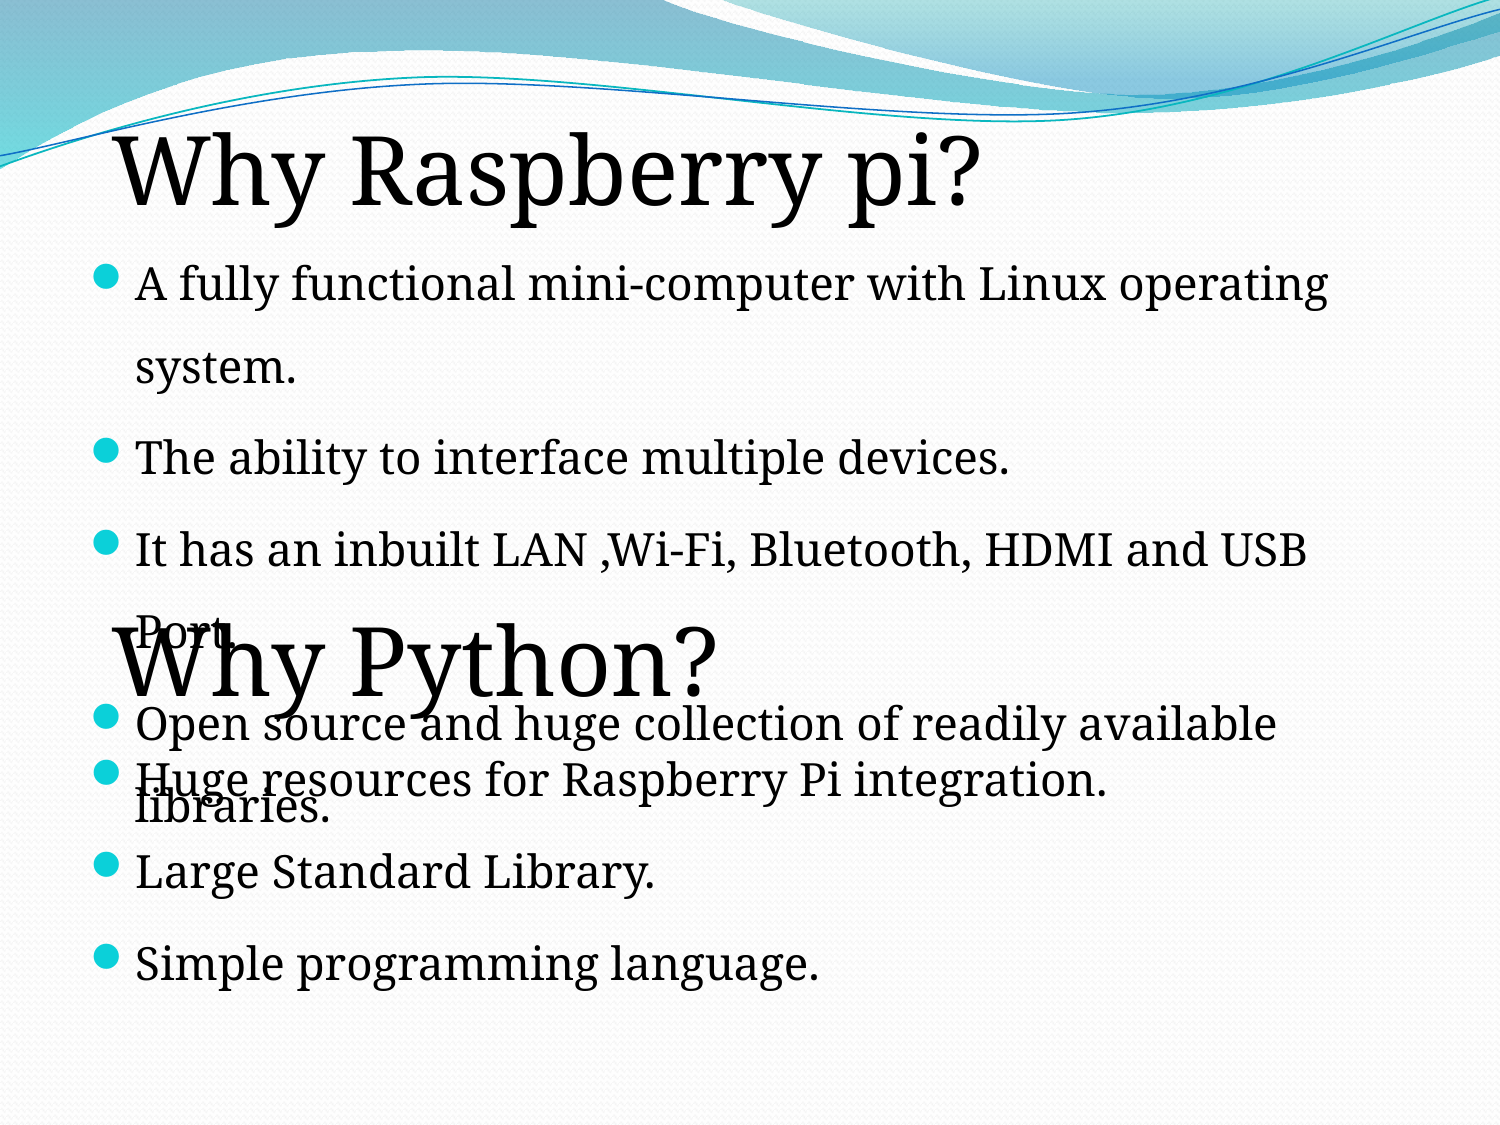

Why Raspberry pi?
A fully functional mini-computer with Linux operating system.
The ability to interface multiple devices.
It has an inbuilt LAN ,Wi-Fi, Bluetooth, HDMI and USB Port.
Open source and huge collection of readily available libraries.
Why Python?
Huge resources for Raspberry Pi integration.
Large Standard Library.
Simple programming language.